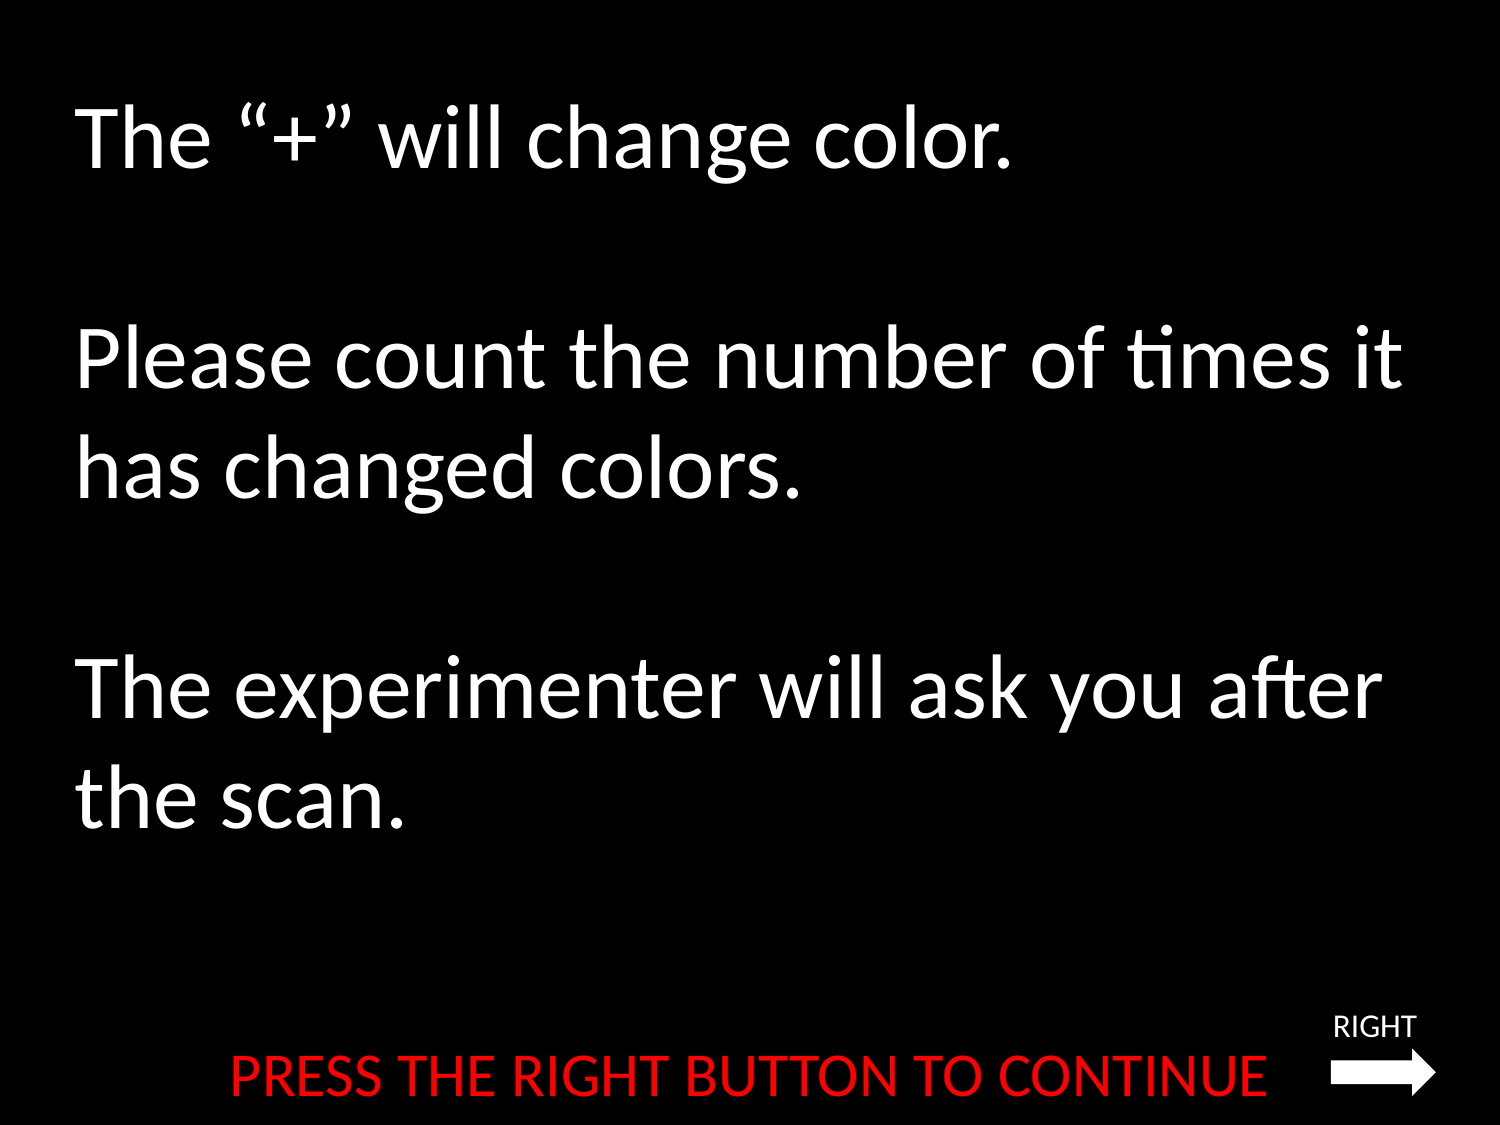

# The “+” will change color. Please count the number of times it has changed colors. The experimenter will ask you after the scan.
RIGHT
PRESS THE RIGHT BUTTON TO CONTINUE